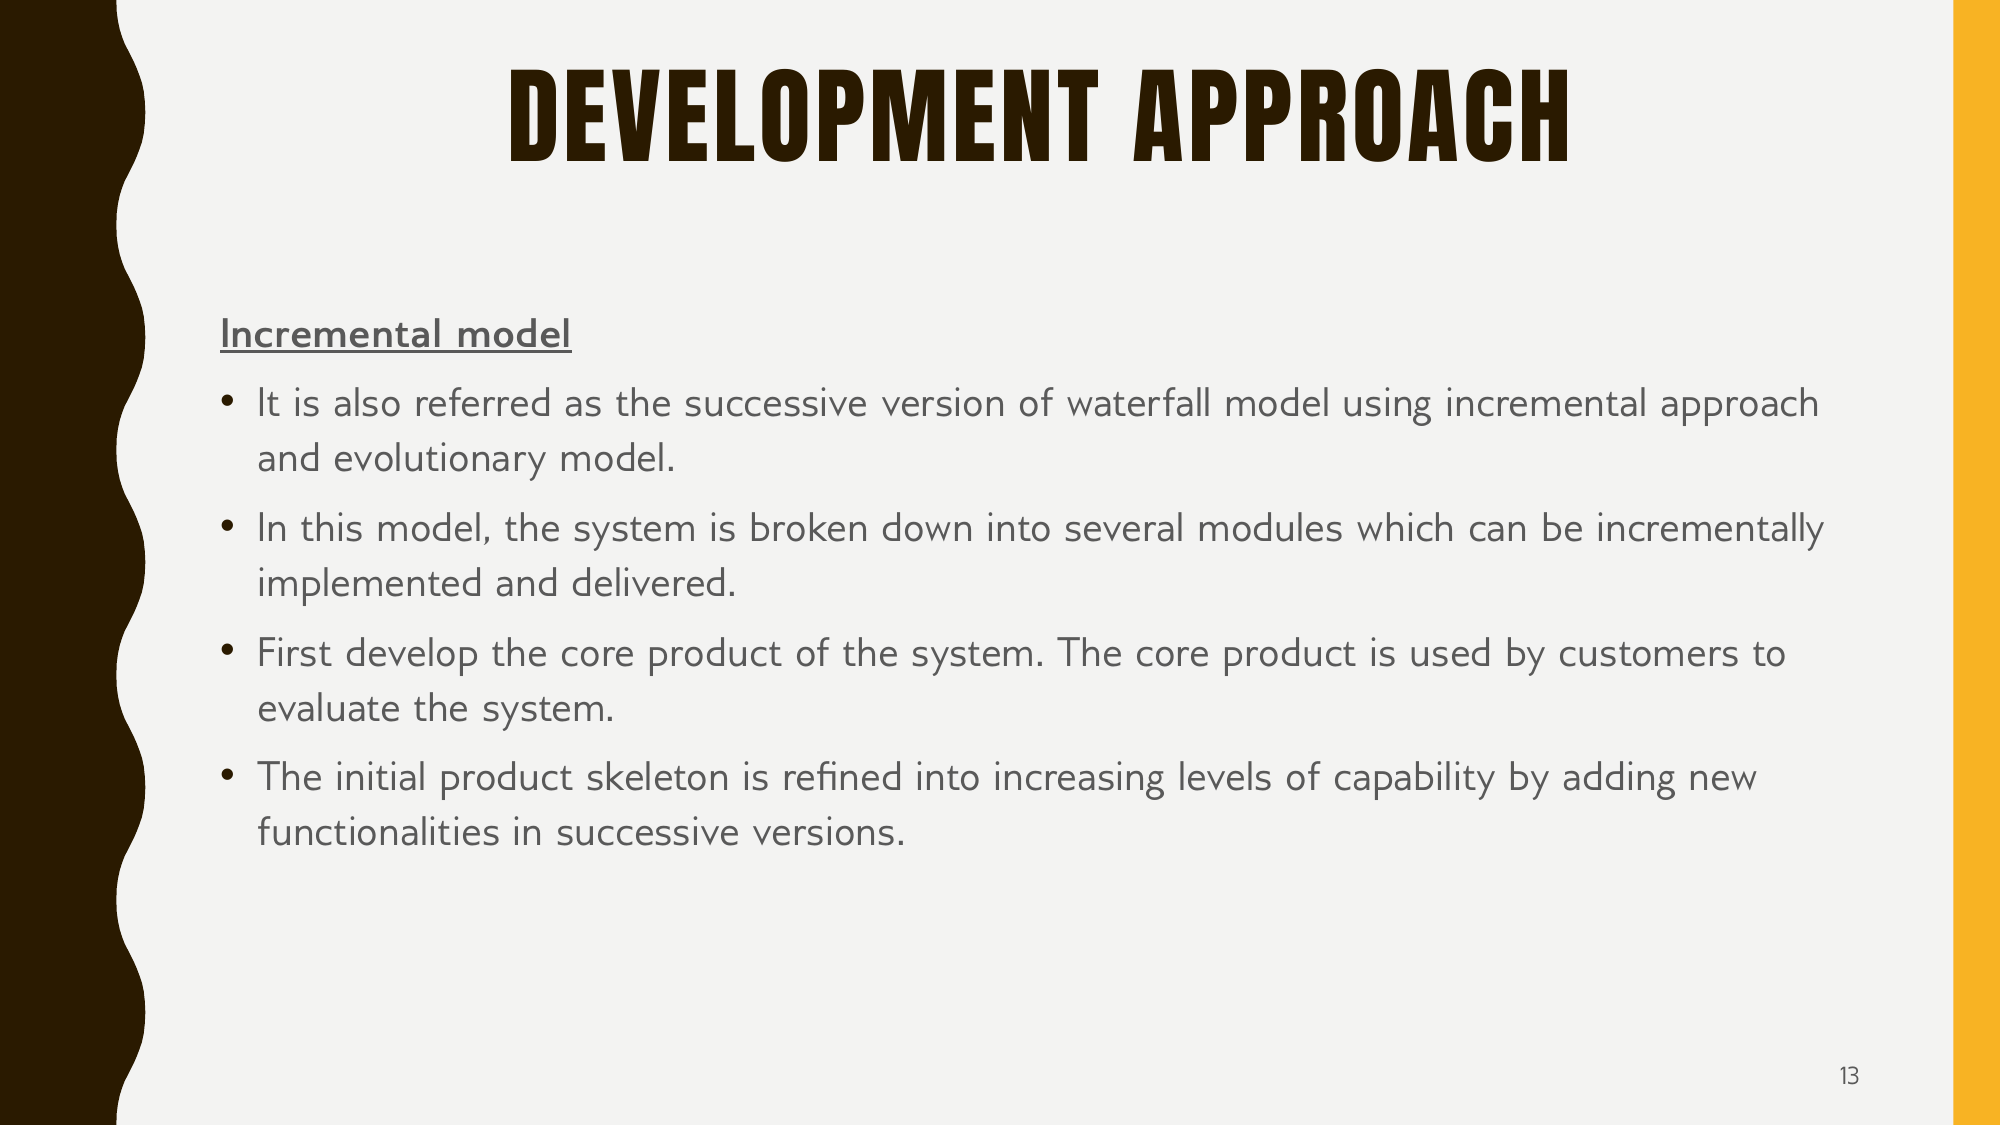

# DEVELOPMENT APPROACH
Incremental model
It is also referred as the successive version of waterfall model using incremental approach and evolutionary model.
In this model, the system is broken down into several modules which can be incrementally implemented and delivered.
First develop the core product of the system. The core product is used by customers to evaluate the system.
The initial product skeleton is refined into increasing levels of capability by adding new functionalities in successive versions.

13